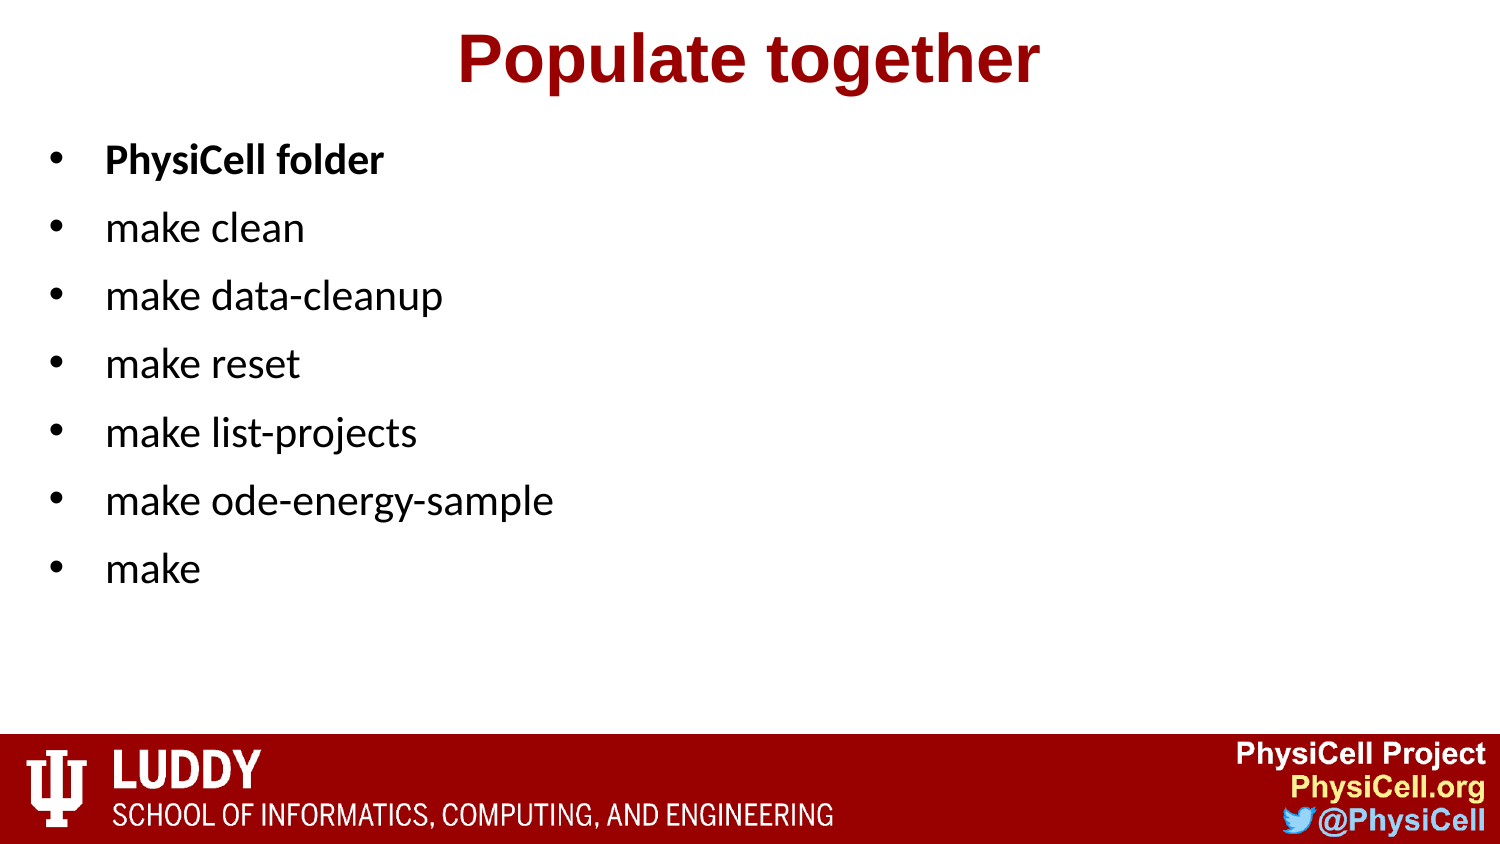

# Populate together
PhysiCell folder
make clean
make data-cleanup
make reset
make list-projects
make ode-energy-sample
make